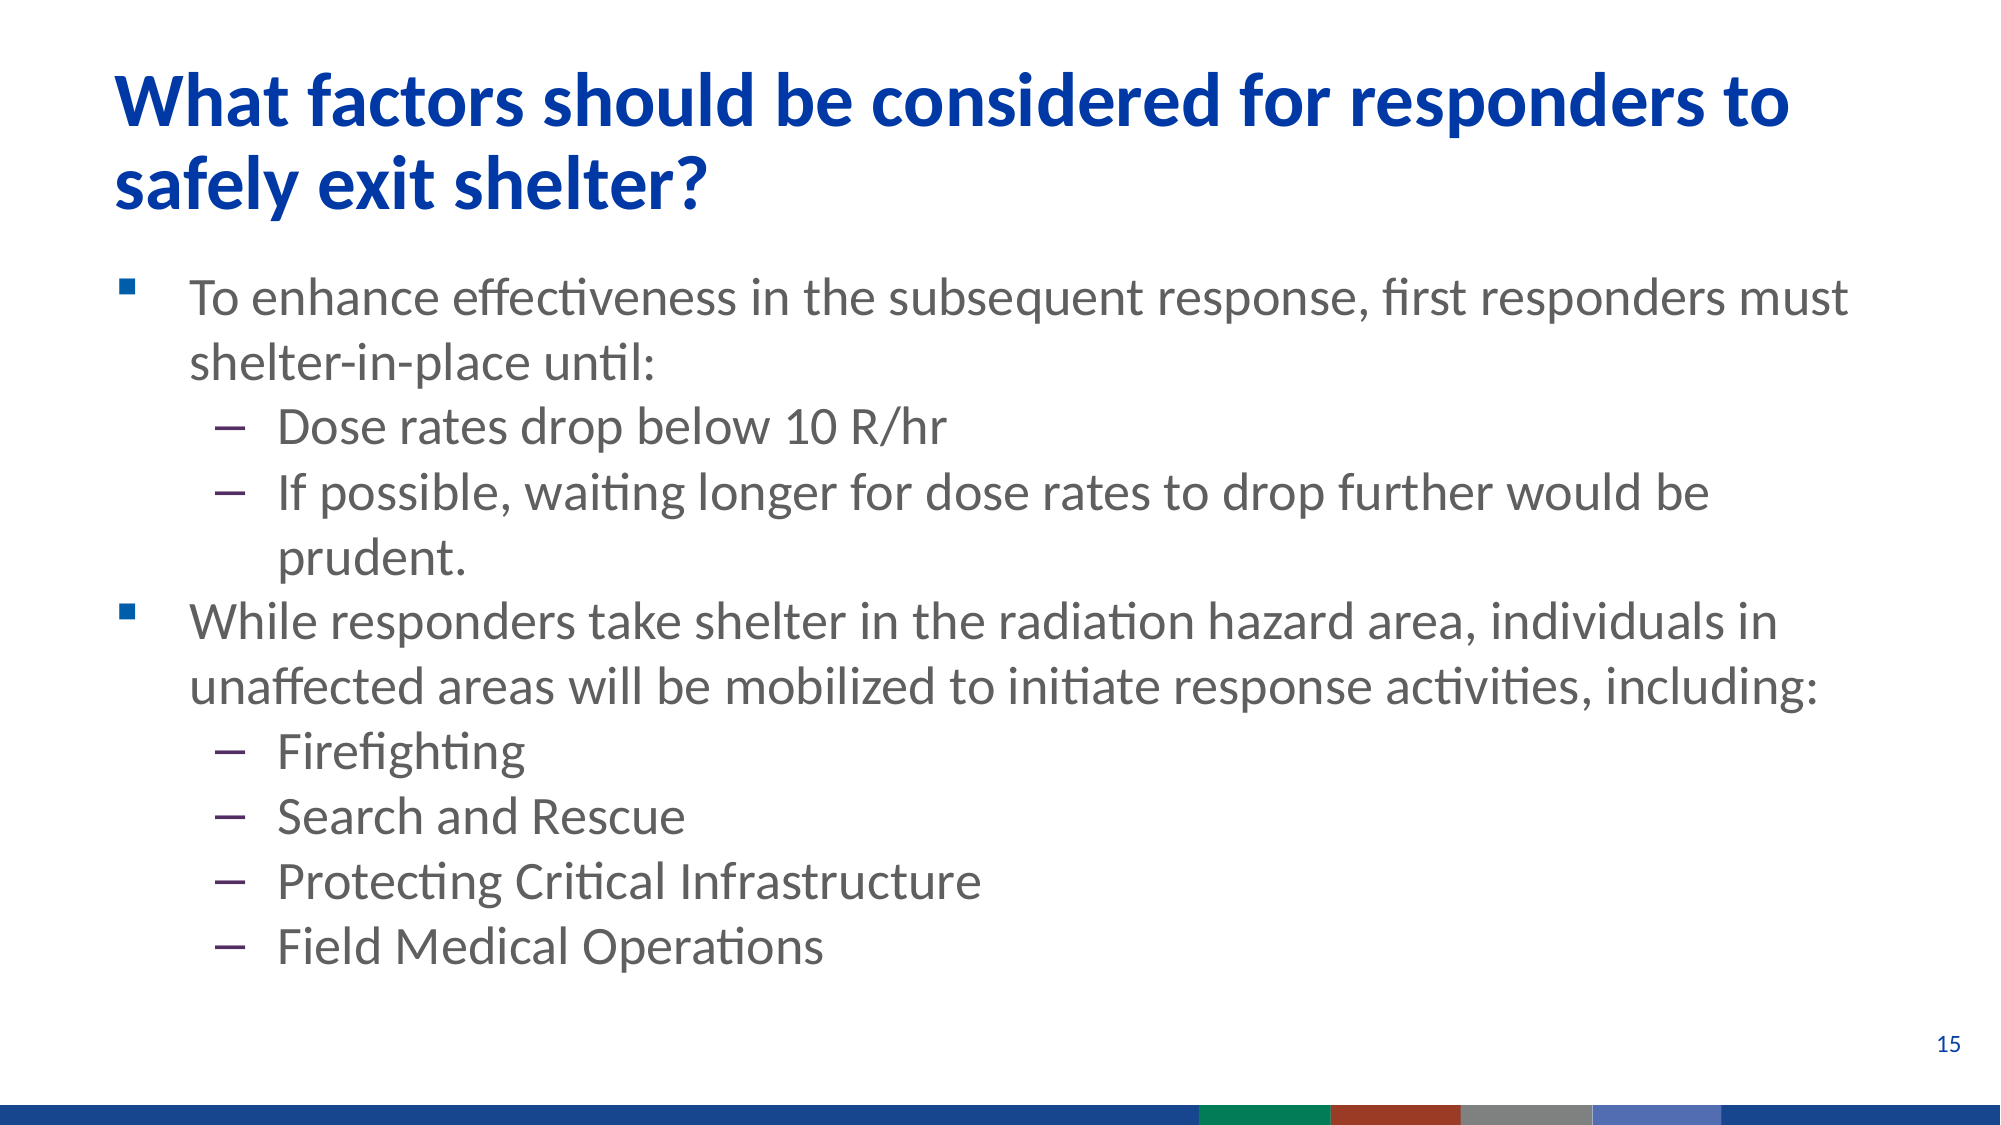

# What factors should be considered for responders to safely exit shelter?
To enhance effectiveness in the subsequent response, first responders must shelter-in-place until:
Dose rates drop below 10 R/hr
If possible, waiting longer for dose rates to drop further would be prudent.
While responders take shelter in the radiation hazard area, individuals in unaffected areas will be mobilized to initiate response activities, including:
Firefighting
Search and Rescue
Protecting Critical Infrastructure
Field Medical Operations

15